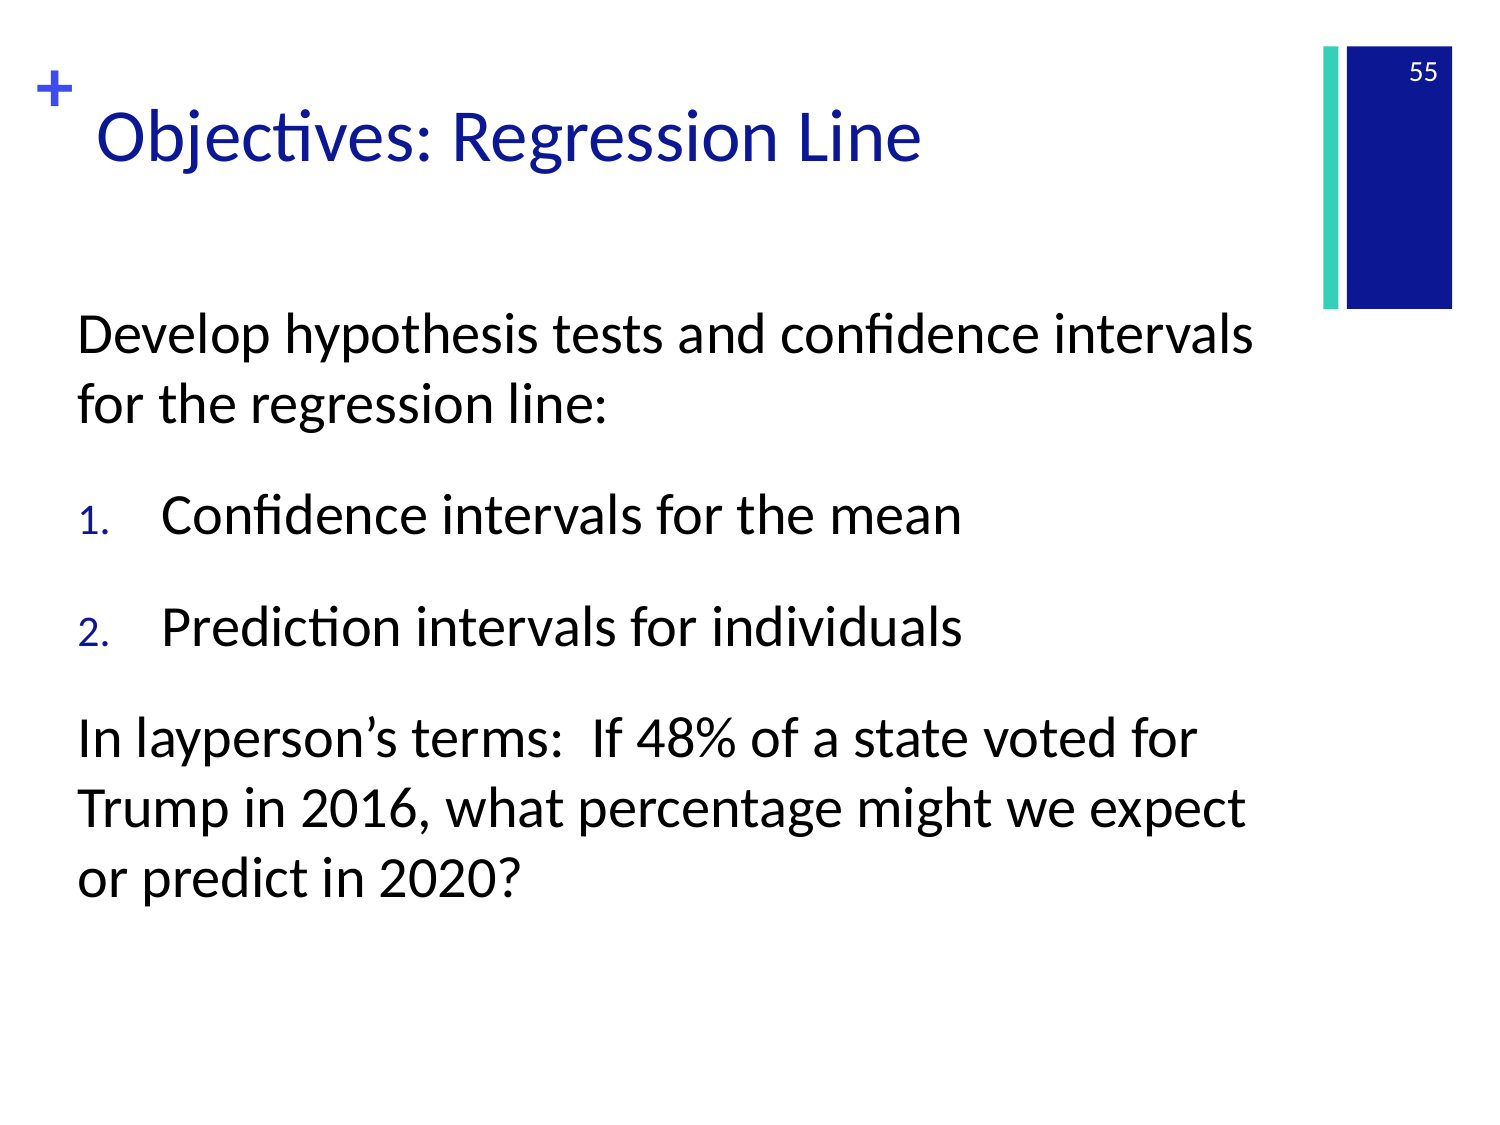

55
# Objectives: Regression Line
Develop hypothesis tests and confidence intervals for the regression line:
Confidence intervals for the mean
Prediction intervals for individuals
In layperson’s terms:  If 48% of a state voted for Trump in 2016, what percentage might we expect or predict in 2020?